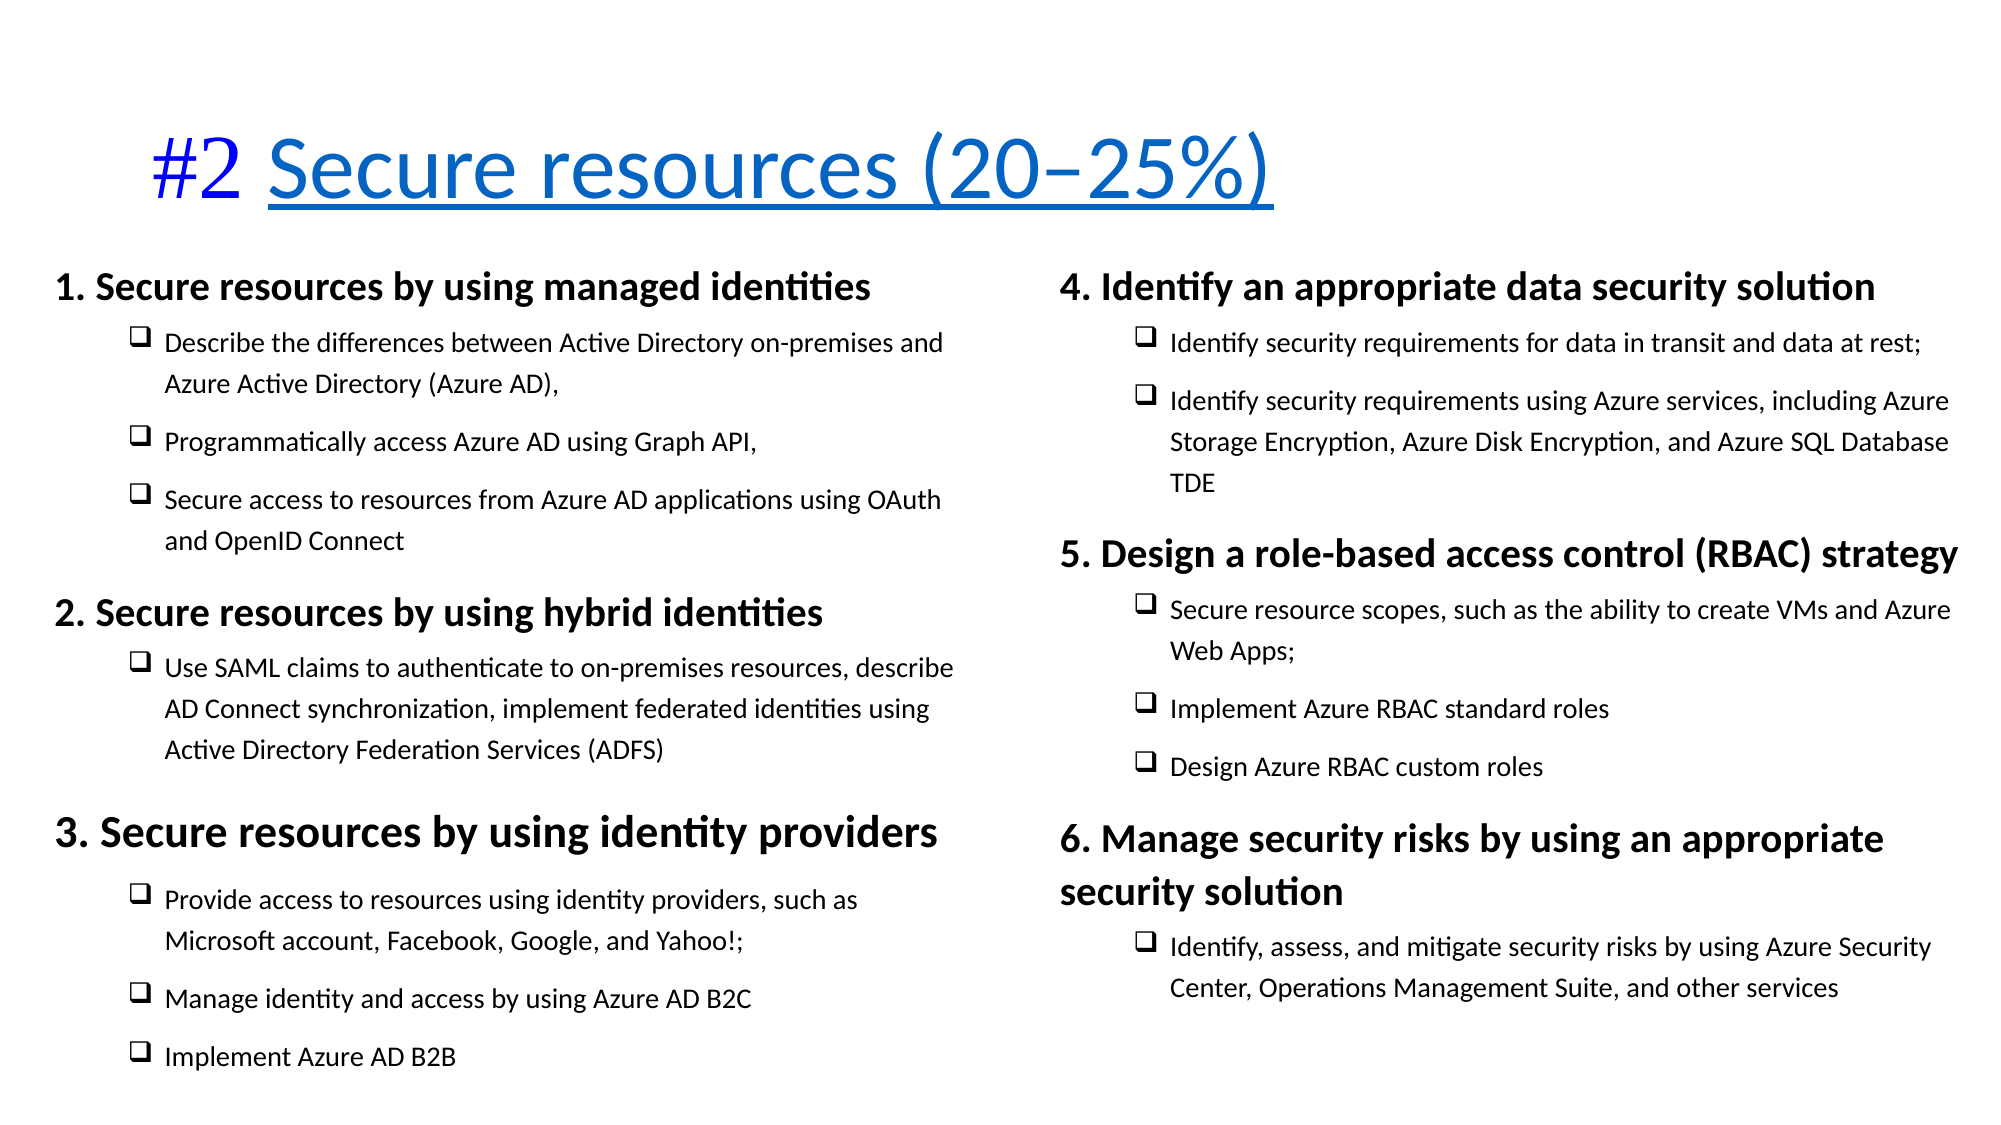

# #2 Secure resources (20–25%)
4. Identify an appropriate data security solution
Identify security requirements for data in transit and data at rest;
Identify security requirements using Azure services, including Azure Storage Encryption, Azure Disk Encryption, and Azure SQL Database TDE
5. Design a role-based access control (RBAC) strategy
Secure resource scopes, such as the ability to create VMs and Azure Web Apps;
Implement Azure RBAC standard roles
Design Azure RBAC custom roles
6. Manage security risks by using an appropriate security solution
Identify, assess, and mitigate security risks by using Azure Security Center, Operations Management Suite, and other services

1. Secure resources by using managed identities
Describe the differences between Active Directory on-premises and Azure Active Directory (Azure AD),
Programmatically access Azure AD using Graph API,
Secure access to resources from Azure AD applications using OAuth and OpenID Connect
2. Secure resources by using hybrid identities
Use SAML claims to authenticate to on-premises resources, describe AD Connect synchronization, implement federated identities using Active Directory Federation Services (ADFS)
3. Secure resources by using identity providers
Provide access to resources using identity providers, such as Microsoft account, Facebook, Google, and Yahoo!;
Manage identity and access by using Azure AD B2C
Implement Azure AD B2B